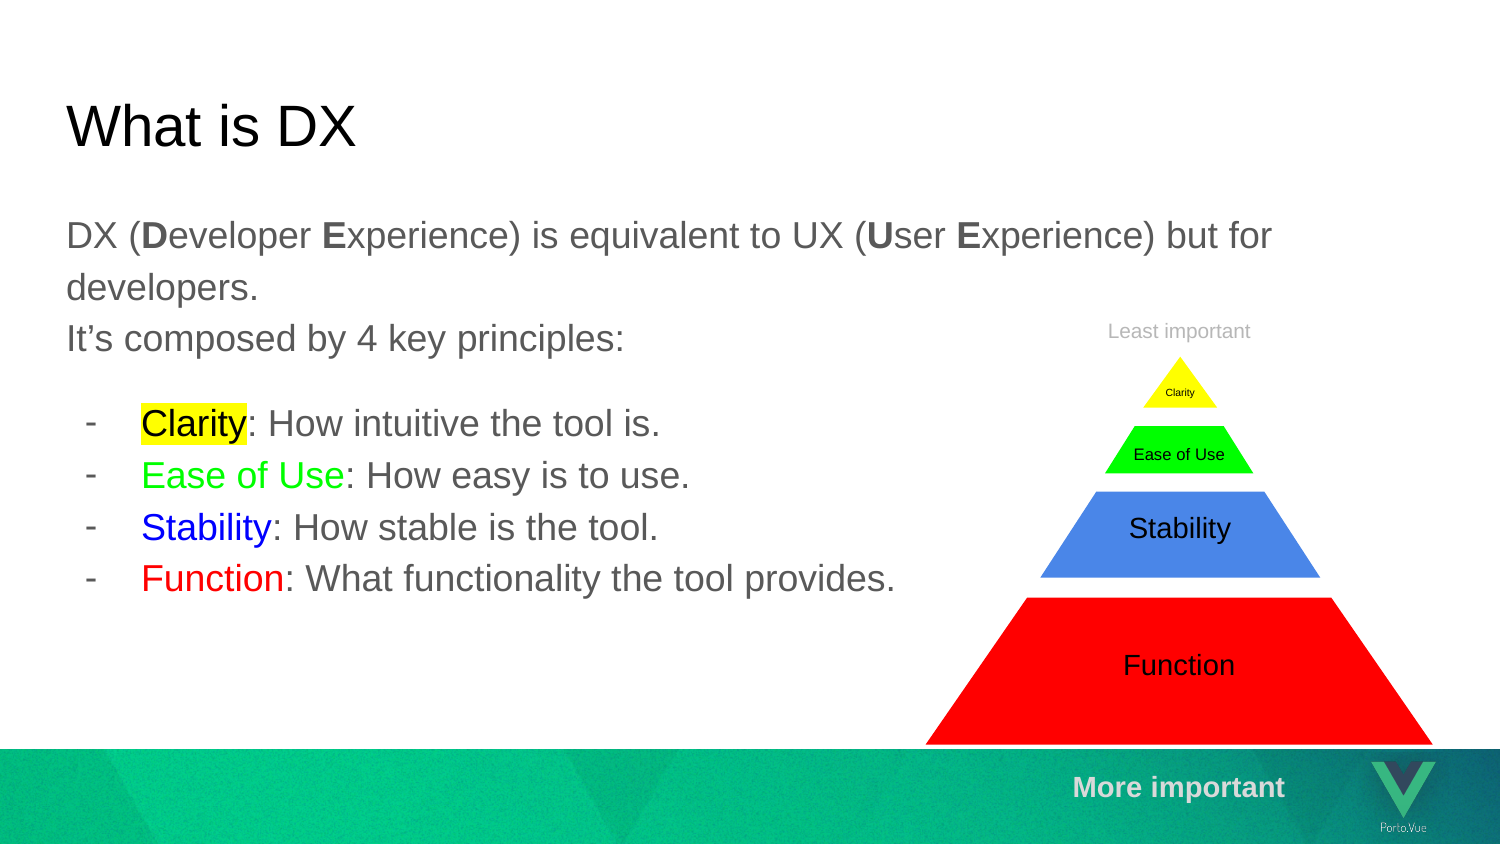

# What is DX
DX (Developer Experience) is equivalent to UX (User Experience) but for developers.
It’s composed by 4 key principles:
Clarity: How intuitive the tool is.
Ease of Use: How easy is to use.
Stability: How stable is the tool.
Function: What functionality the tool provides.

Least important

Clarity

Ease of Use

Stability

Function
More important